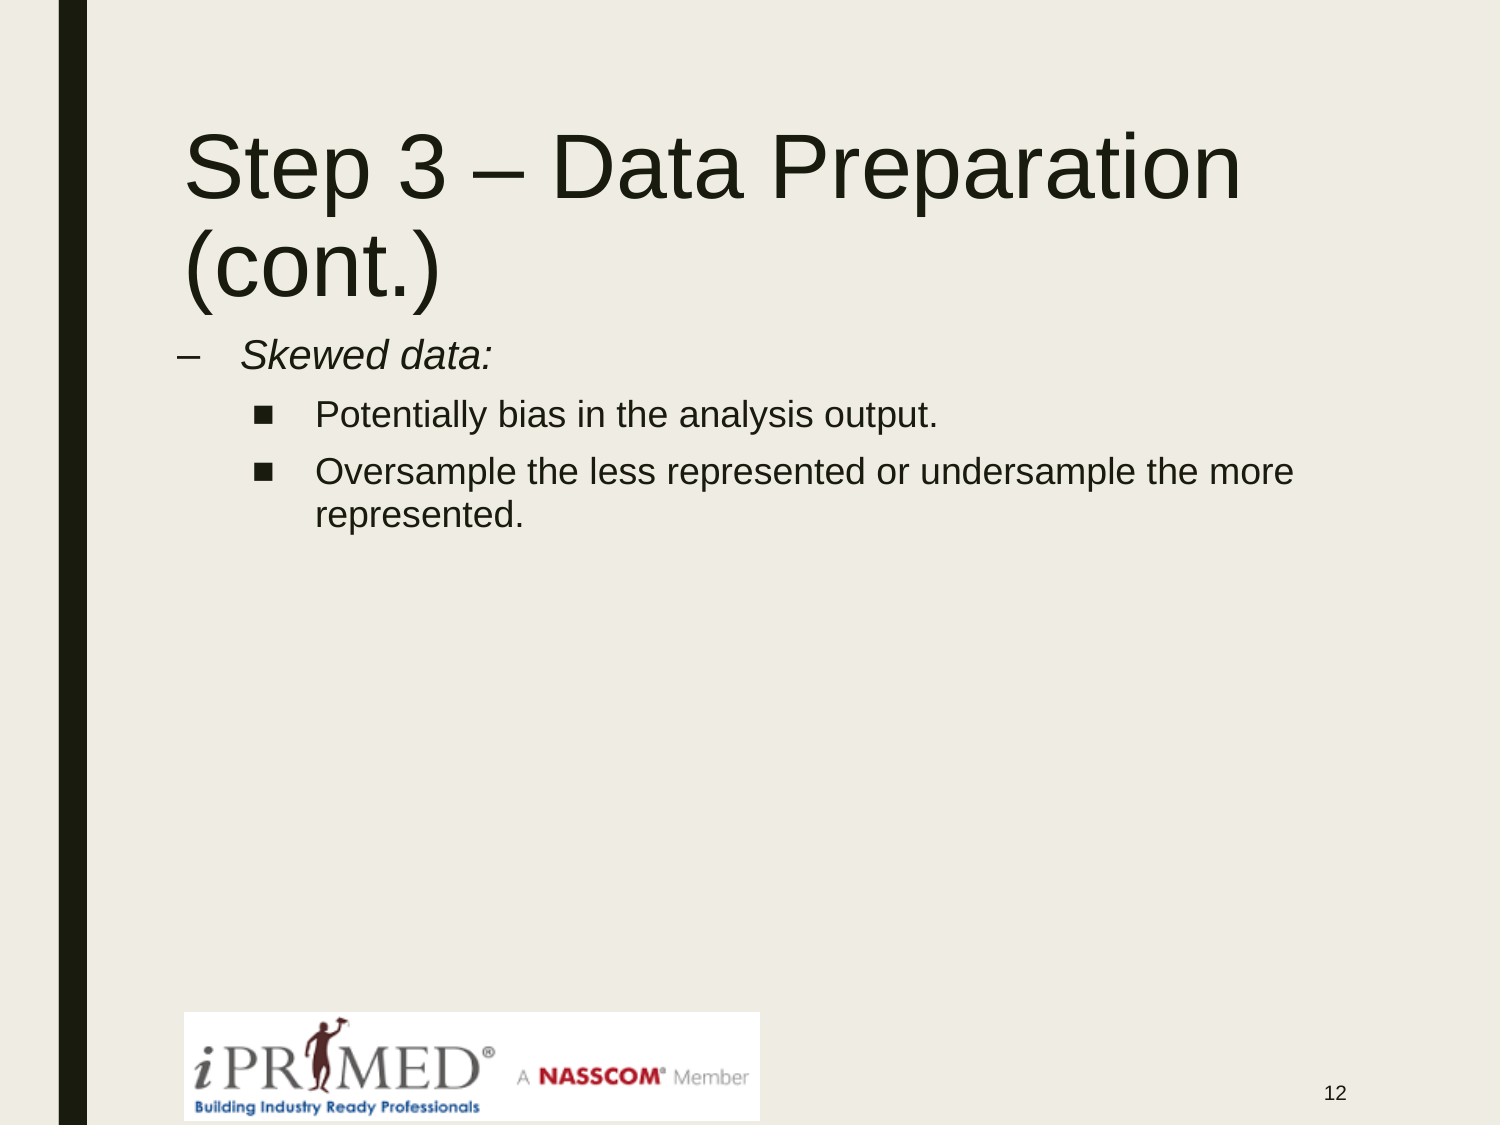

# Step 3 – Data Preparation (cont.)
Skewed data:
Potentially bias in the analysis output.
Oversample the less represented or undersample the more represented.
12